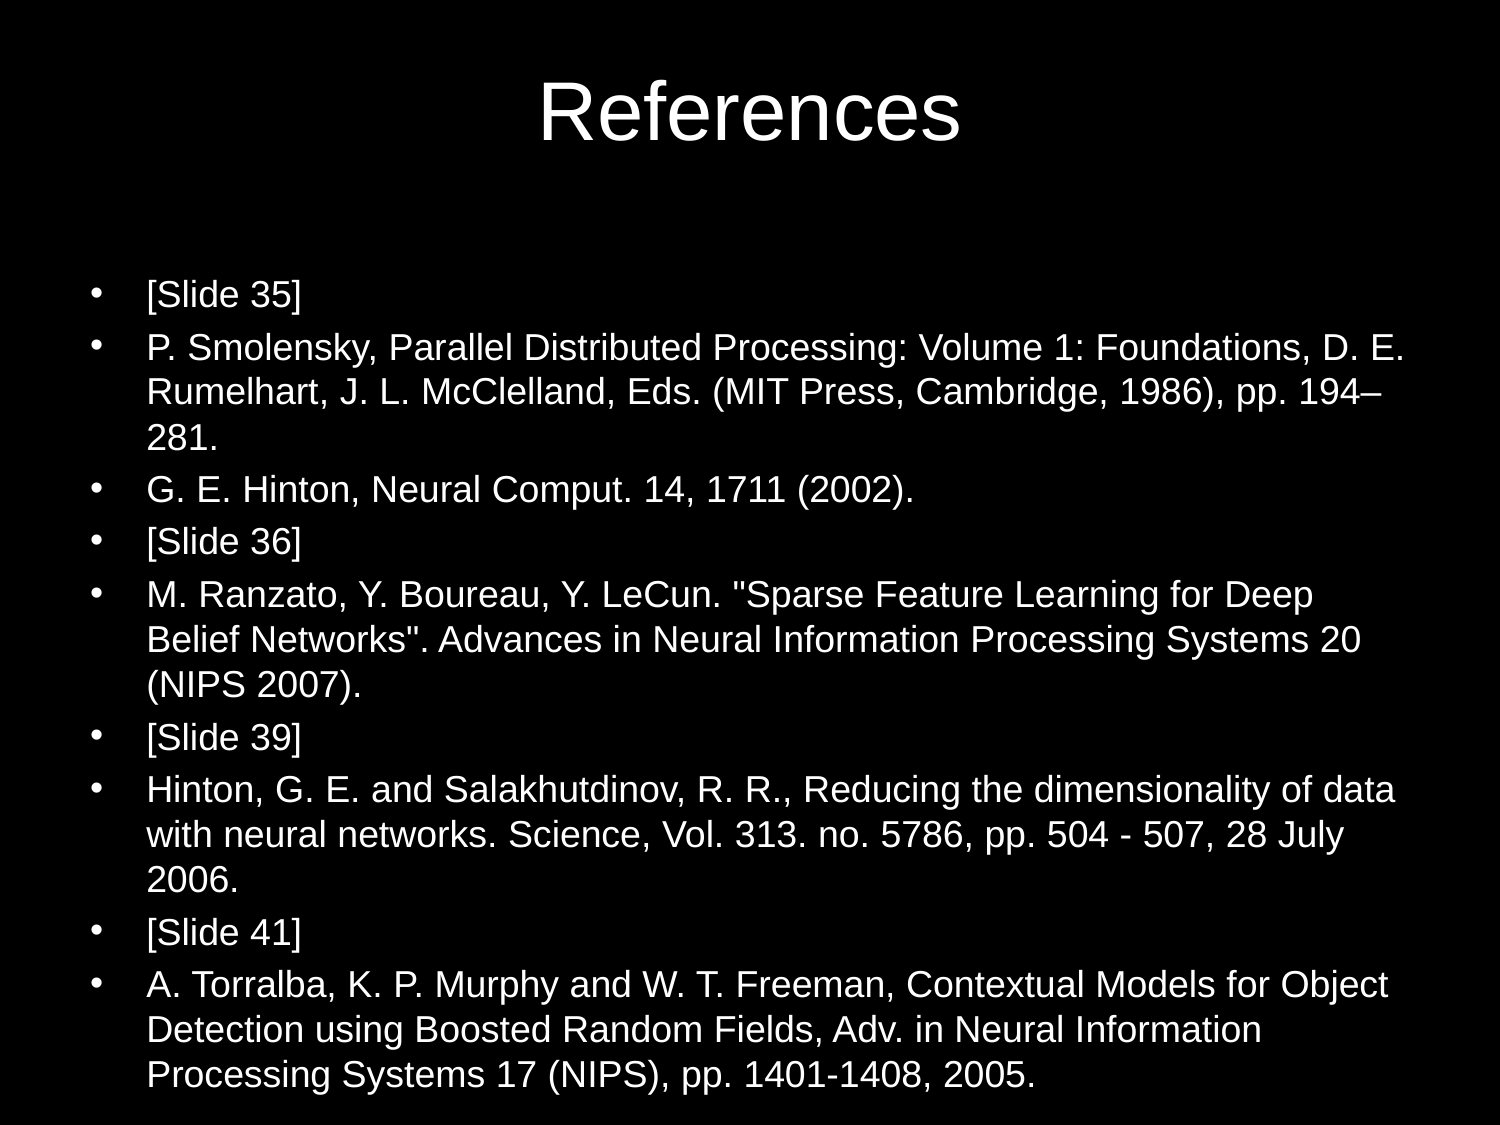

# References
[Slide 35]
P. Smolensky, Parallel Distributed Processing: Volume 1: Foundations, D. E. Rumelhart, J. L. McClelland, Eds. (MIT Press, Cambridge, 1986), pp. 194–281.
G. E. Hinton, Neural Comput. 14, 1711 (2002).
[Slide 36]
M. Ranzato, Y. Boureau, Y. LeCun. "Sparse Feature Learning for Deep Belief Networks". Advances in Neural Information Processing Systems 20 (NIPS 2007).
[Slide 39]
Hinton, G. E. and Salakhutdinov, R. R., Reducing the dimensionality of data with neural networks. Science, Vol. 313. no. 5786, pp. 504 - 507, 28 July 2006.
[Slide 41]
A. Torralba, K. P. Murphy and W. T. Freeman, Contextual Models for Object Detection using Boosted Random Fields, Adv. in Neural Information Processing Systems 17 (NIPS), pp. 1401-1408, 2005.